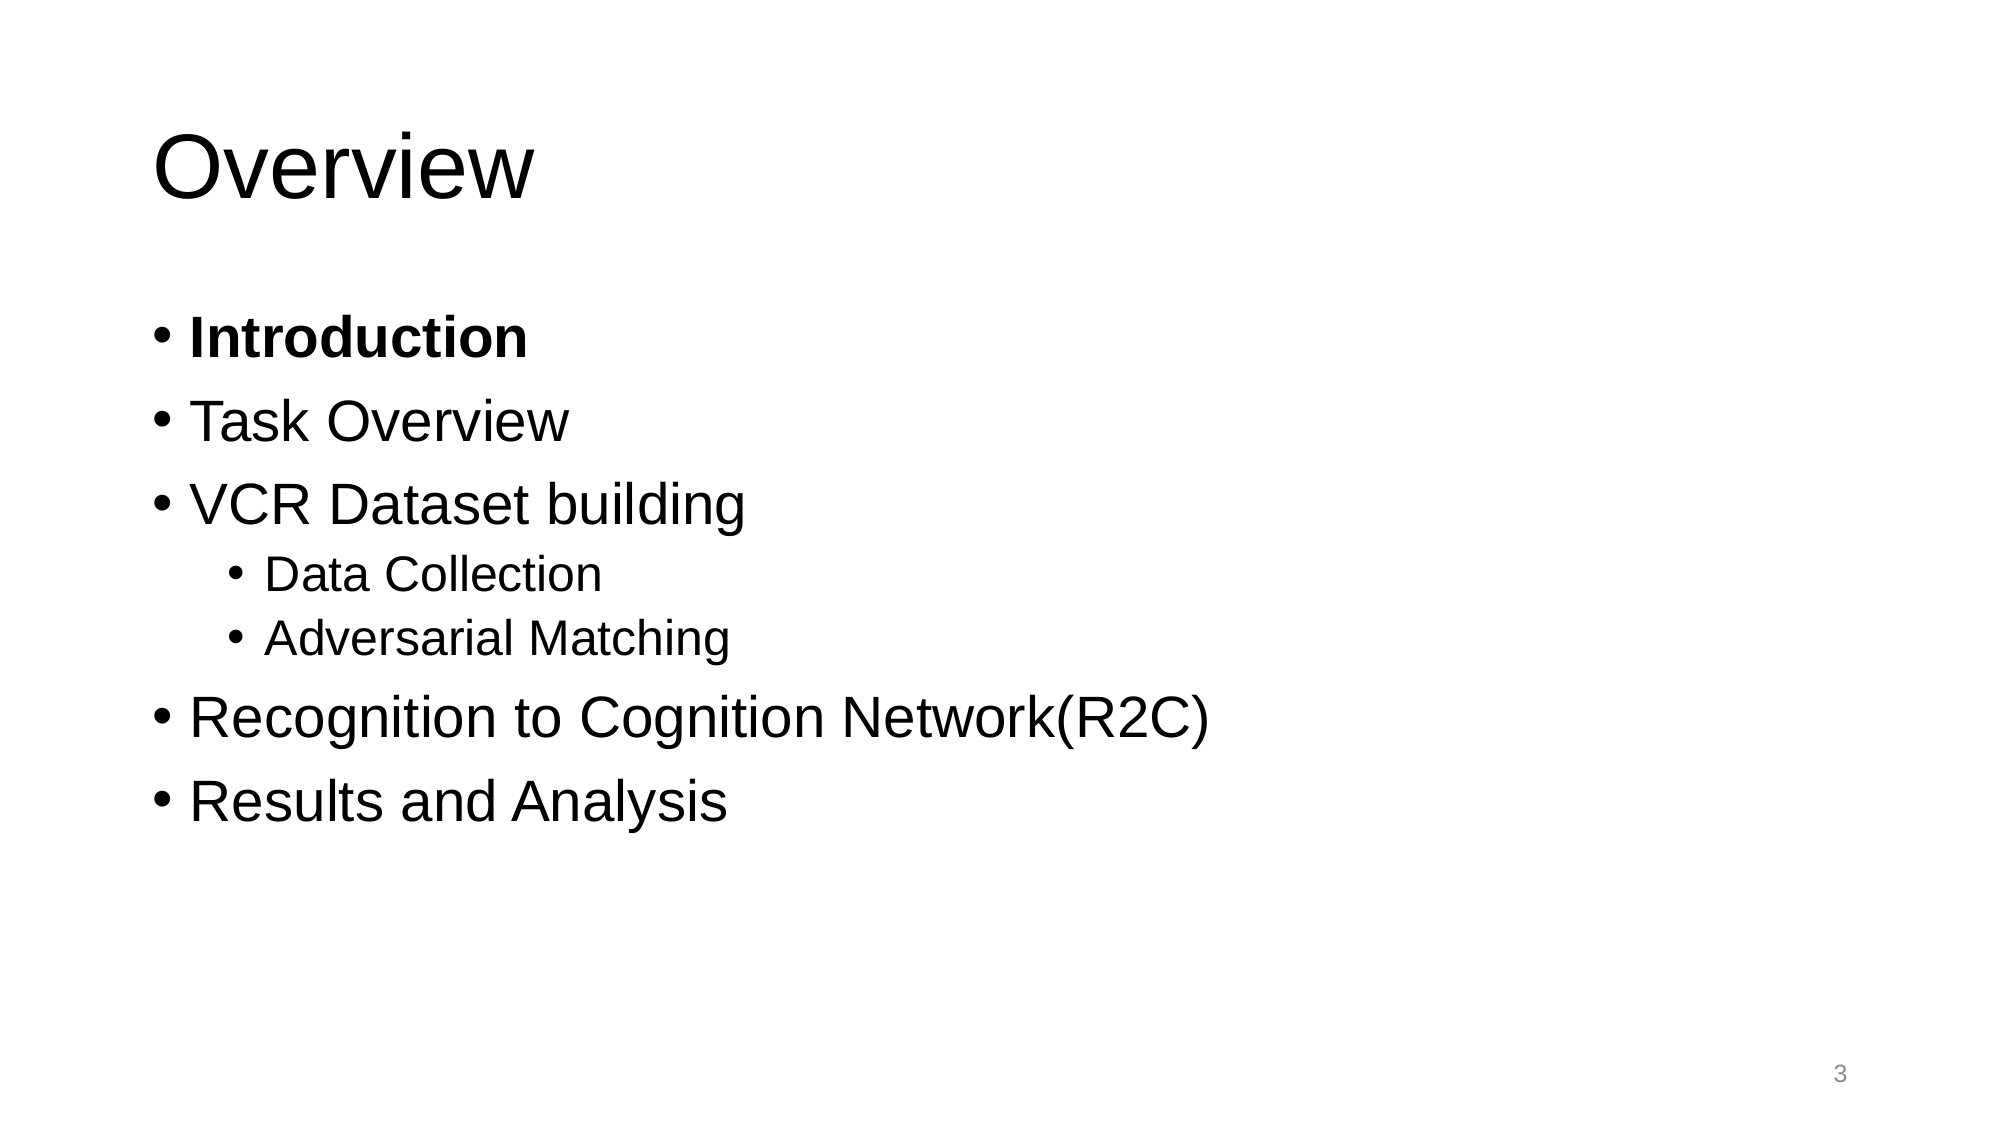

# Overview
Introduction
Task Overview
VCR Dataset building
Data Collection
Adversarial Matching
Recognition to Cognition Network(R2C)
Results and Analysis
3